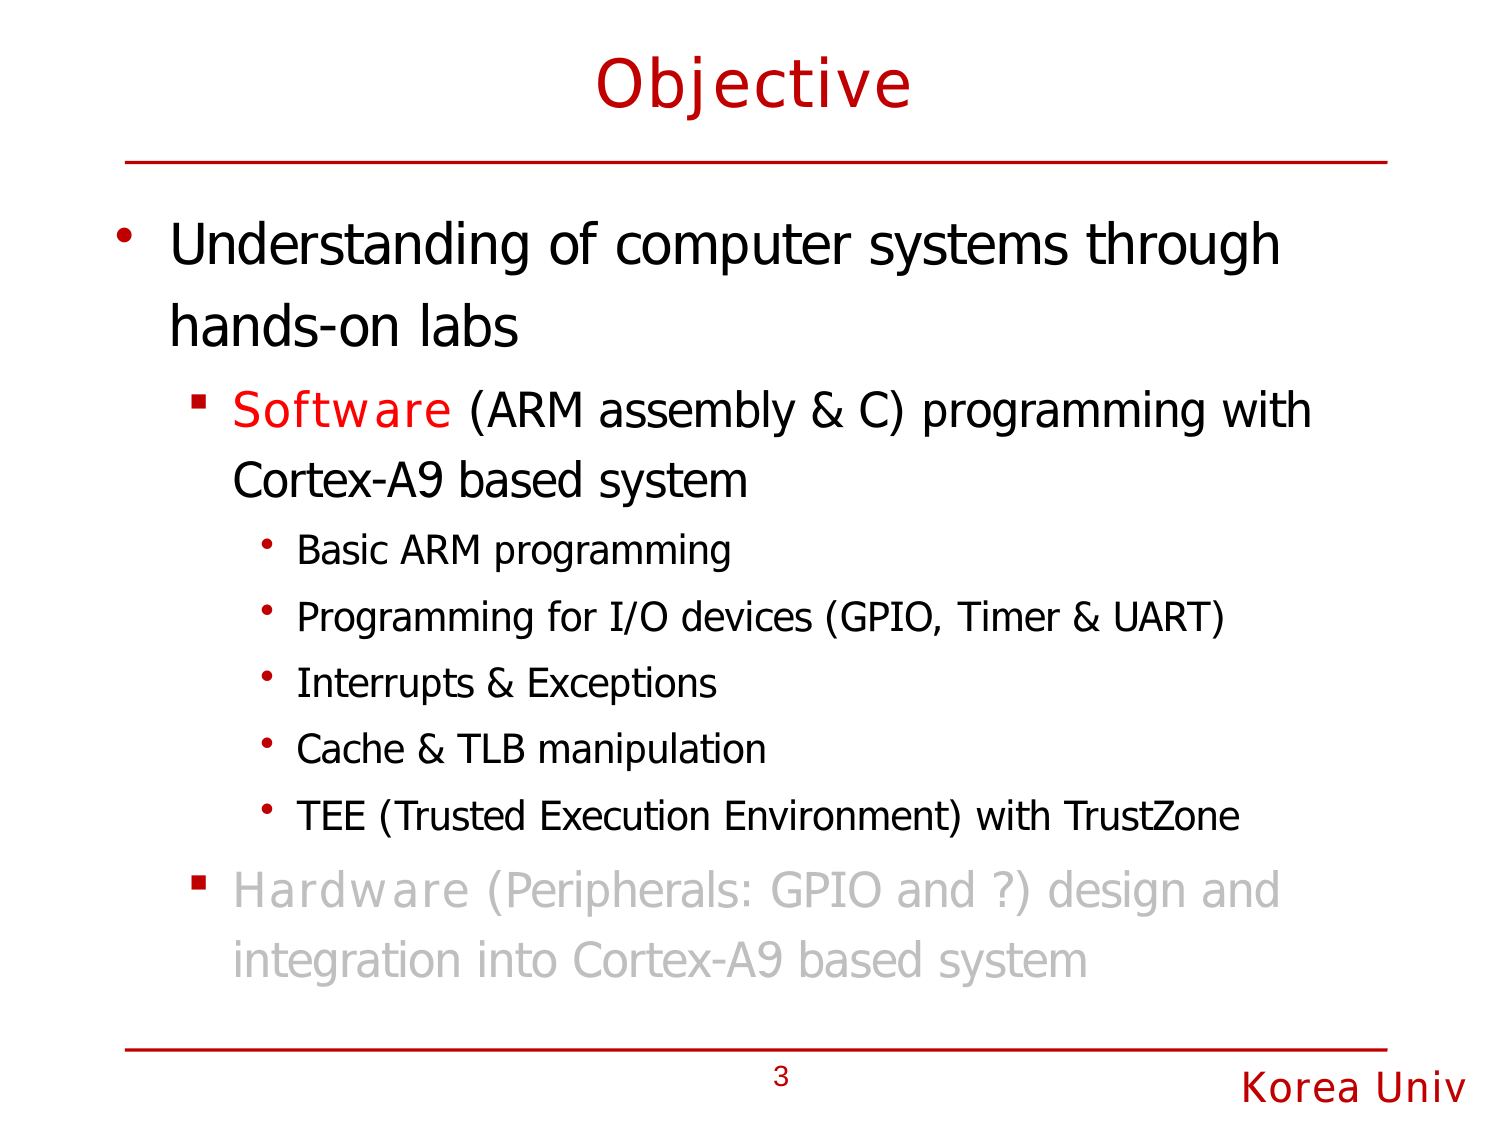

# Objective
Understanding of computer systems through hands-on labs
Software (ARM assembly & C) programming with Cortex-A9 based system
Basic ARM programming
Programming for I/O devices (GPIO, Timer & UART)
Interrupts & Exceptions
Cache & TLB manipulation
TEE (Trusted Execution Environment) with TrustZone
Hardware (Peripherals: GPIO and ?) design and integration into Cortex-A9 based system

3